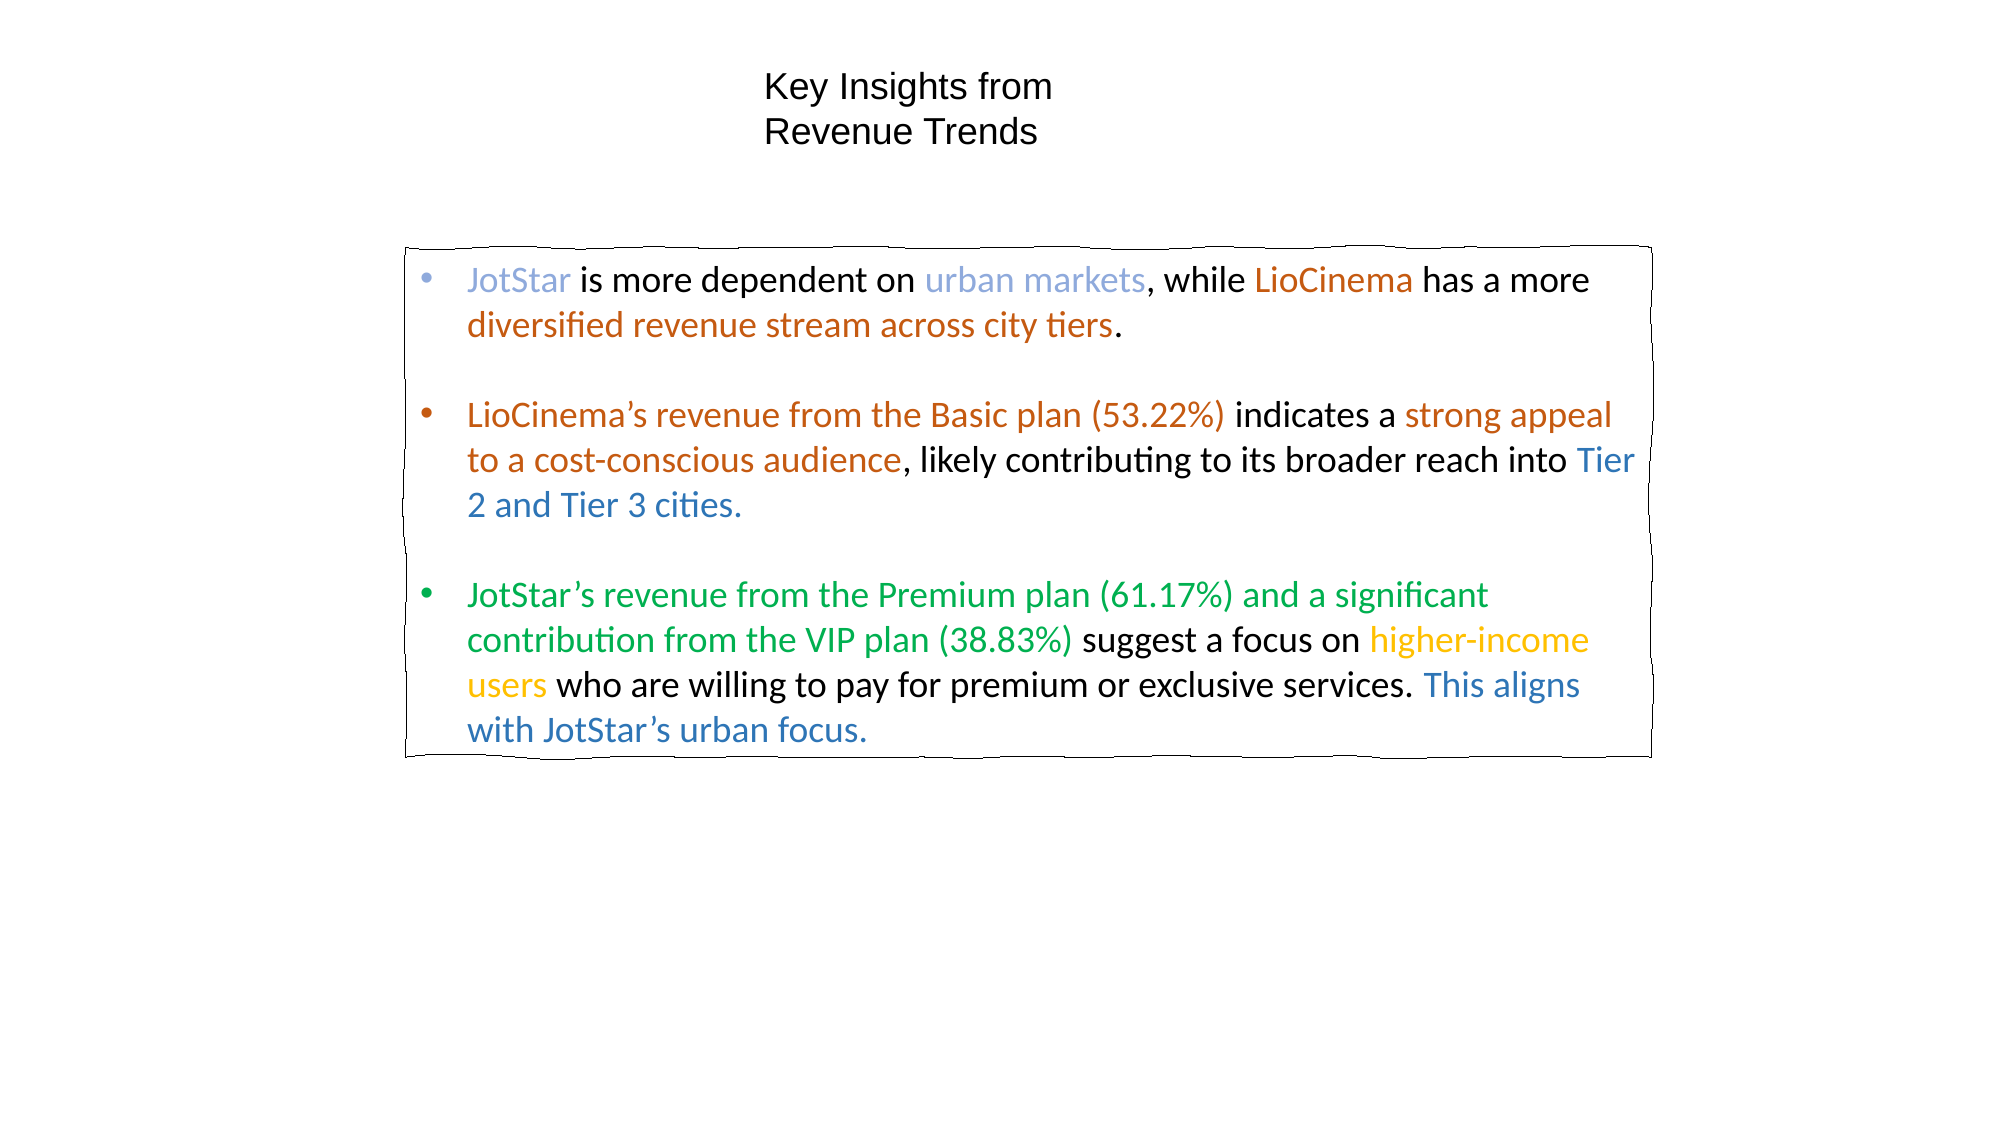

Key Insights from Revenue Trends
JotStar is more dependent on urban markets, while LioCinema has a more diversified revenue stream across city tiers.

LioCinema’s revenue from the Basic plan (53.22%) indicates a strong appeal to a cost-conscious audience, likely contributing to its broader reach into Tier 2 and Tier 3 cities.

JotStar’s revenue from the Premium plan (61.17%) and a significant contribution from the VIP plan (38.83%) suggest a focus on higher-income users who are willing to pay for premium or exclusive services. This aligns with JotStar’s urban focus.